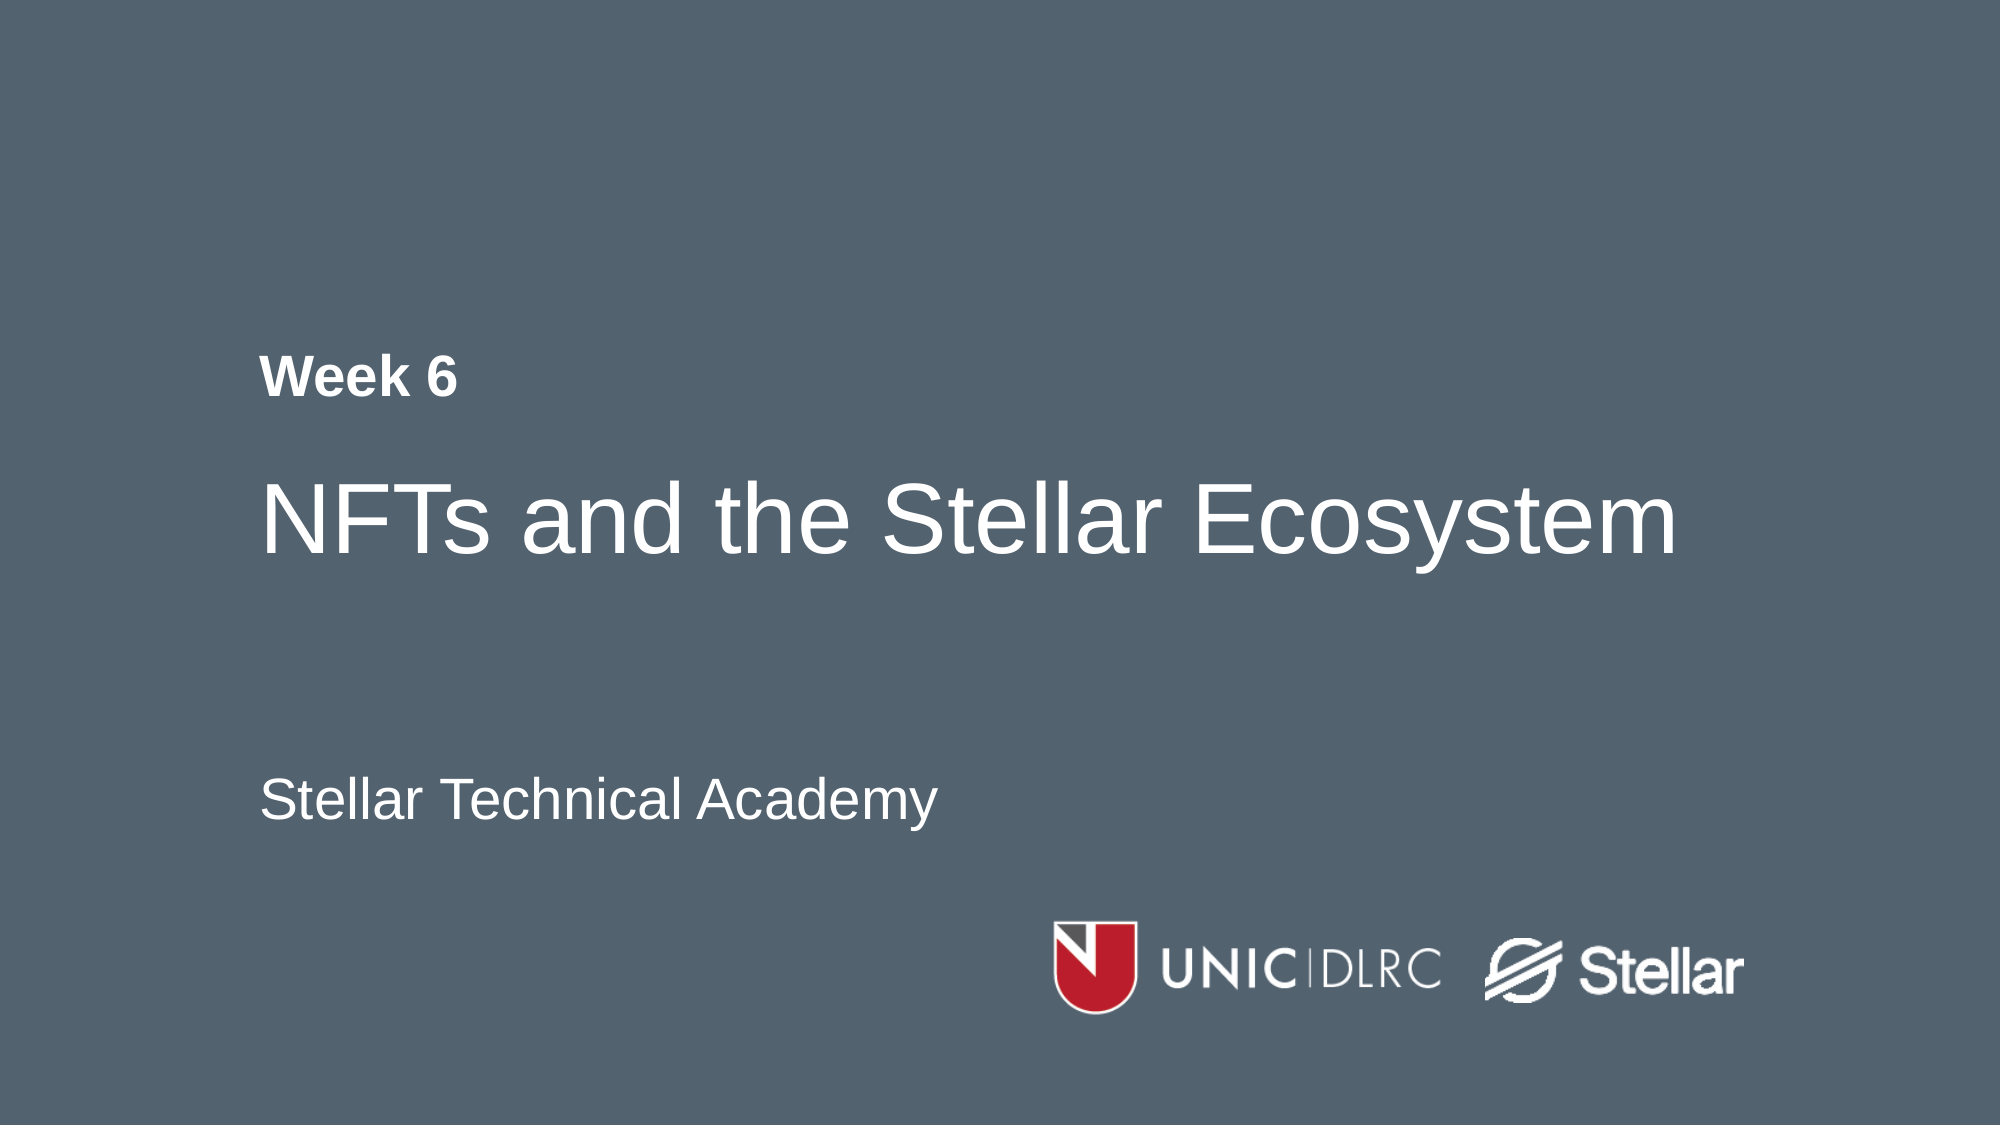

Week 6
NFTs and the Stellar Ecosystem
Stellar Technical Academy